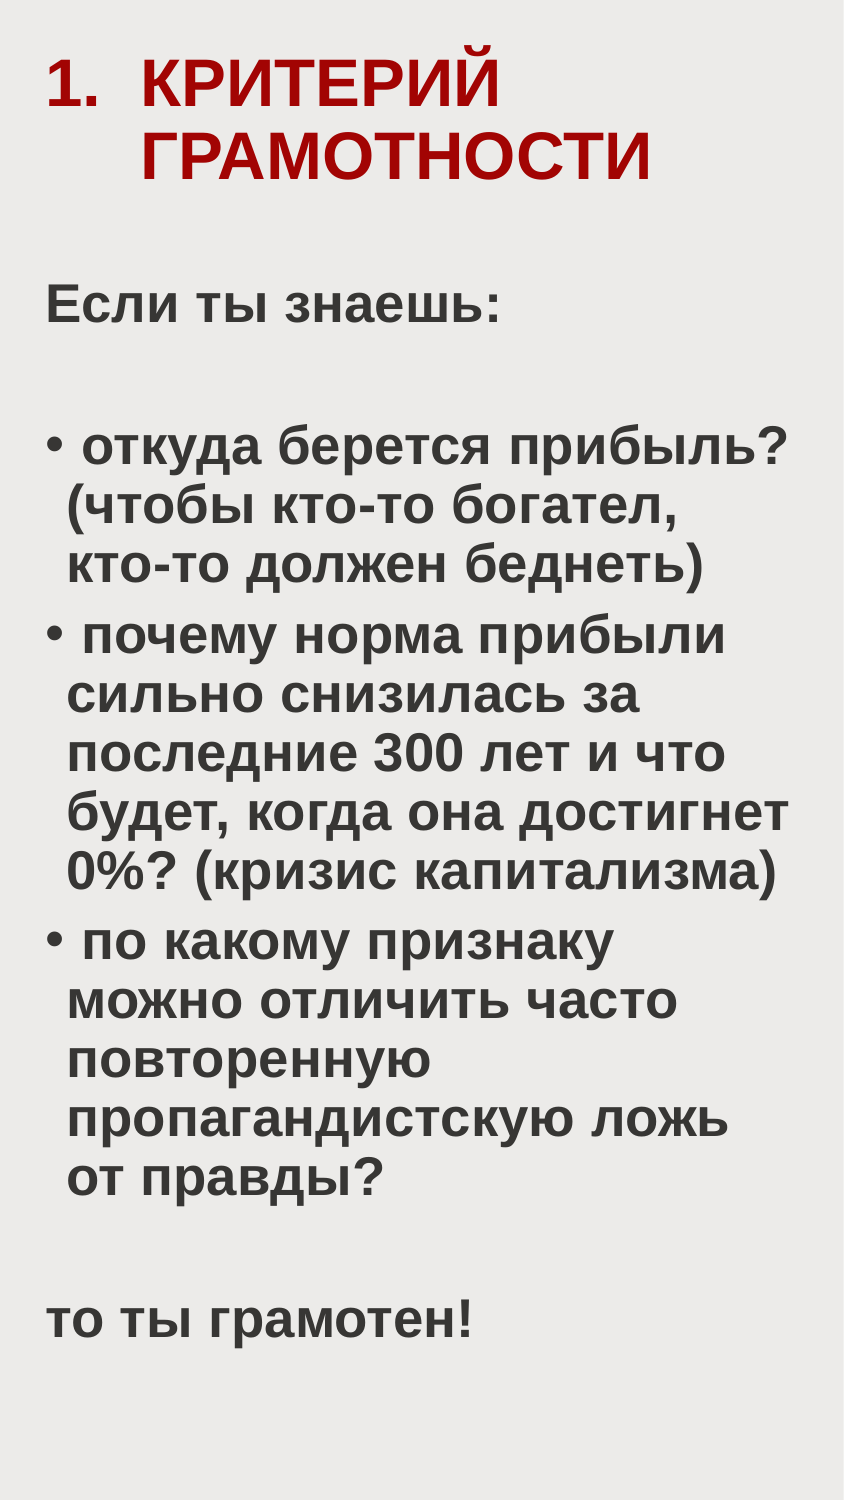

# КРИТЕРИЙ ГРАМОТНОСТИ
Если ты знаешь:

 откуда берется прибыль? (чтобы кто-то богател, кто-то должен беднеть)
 почему норма прибыли сильно снизилась за последние 300 лет и что будет, когда она достигнет 0%? (кризис капитализма)
 по какому признаку можно отличить часто повторенную пропагандистскую ложь от правды?

то ты грамотен!